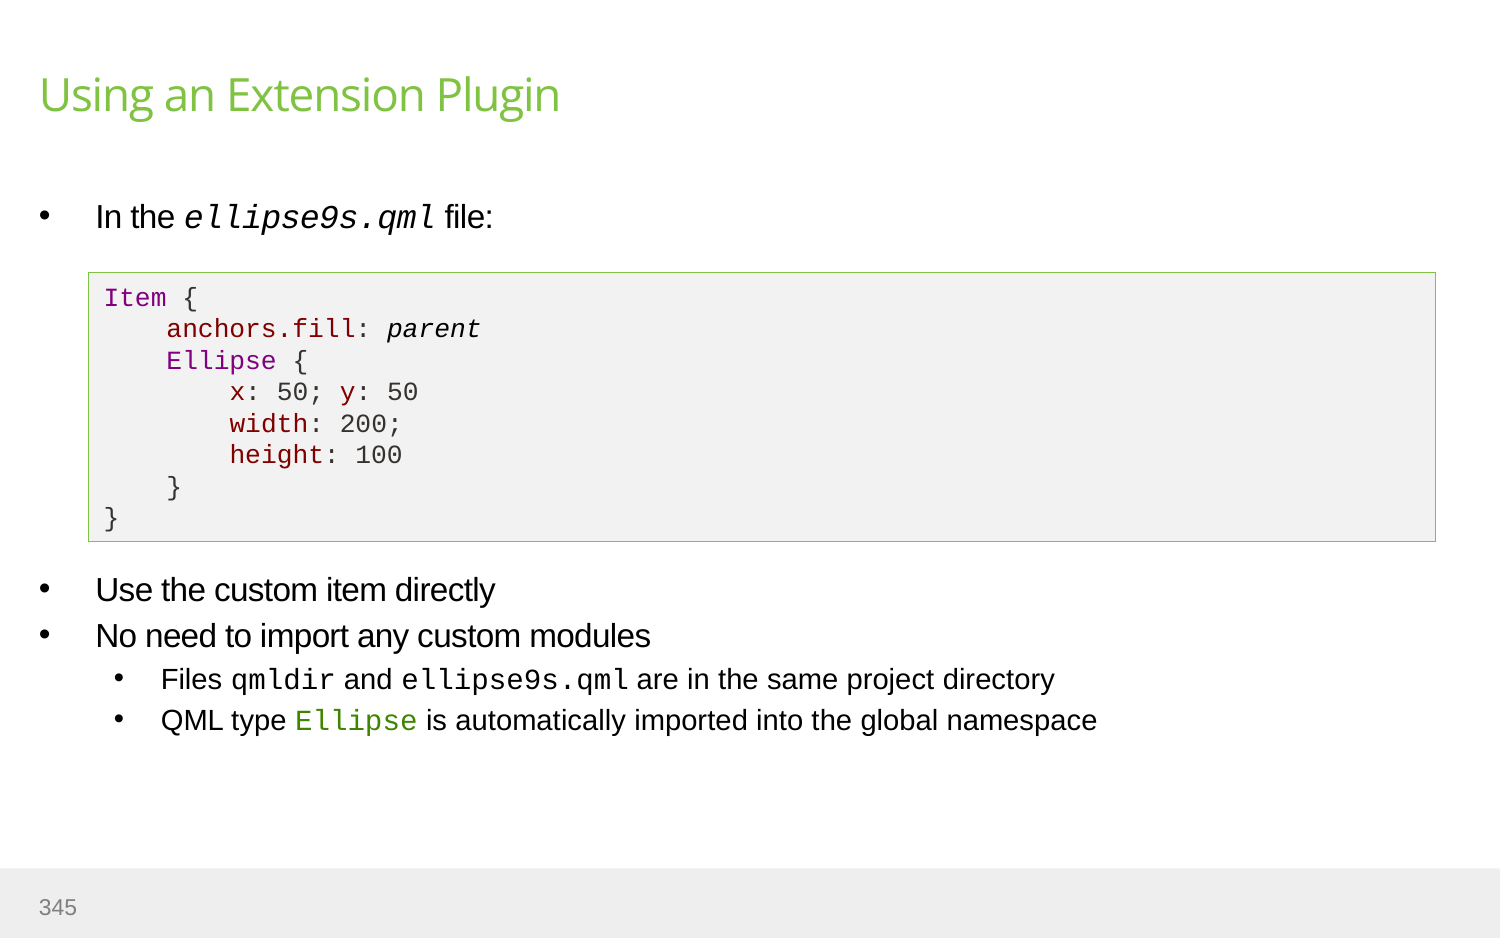

# Using an Extension Plugin
In the ellipse9s.qml file:

Use the custom item directly
No need to import any custom modules
Files qmldir and ellipse9s.qml are in the same project directory
QML type Ellipse is automatically imported into the global namespace
Item {
    anchors.fill: parent
    Ellipse {
        x: 50; y: 50
        width: 200;
        height: 100
    }
}
345